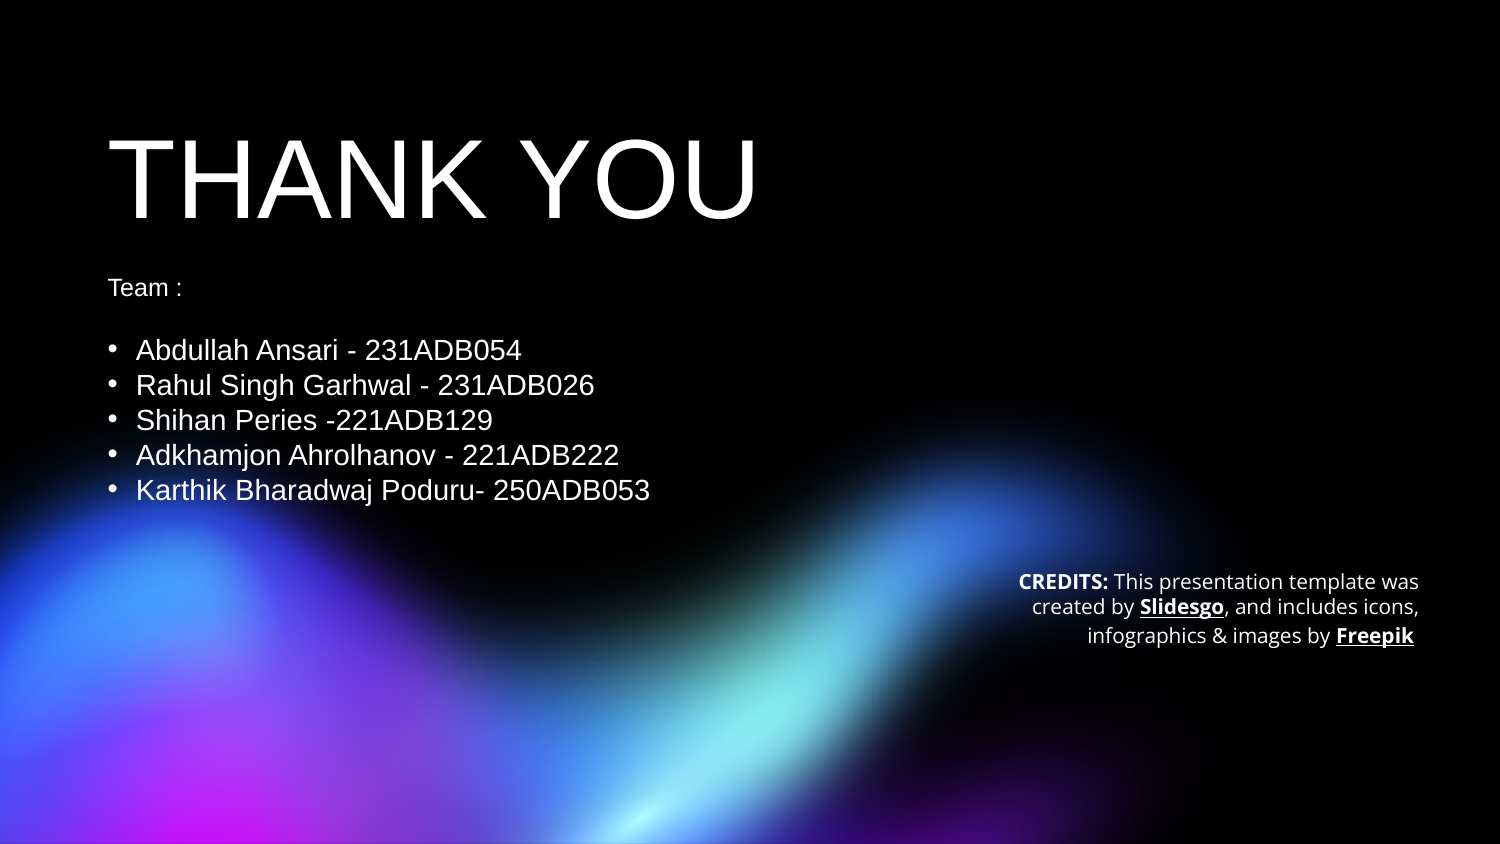

# THANK YOU
Team :

Abdullah Ansari - 231ADB054
Rahul Singh Garhwal - 231ADB026
Shihan Peries -221ADB129
Adkhamjon Ahrolhanov - 221ADB222
Karthik Bharadwaj Poduru- 250ADB053